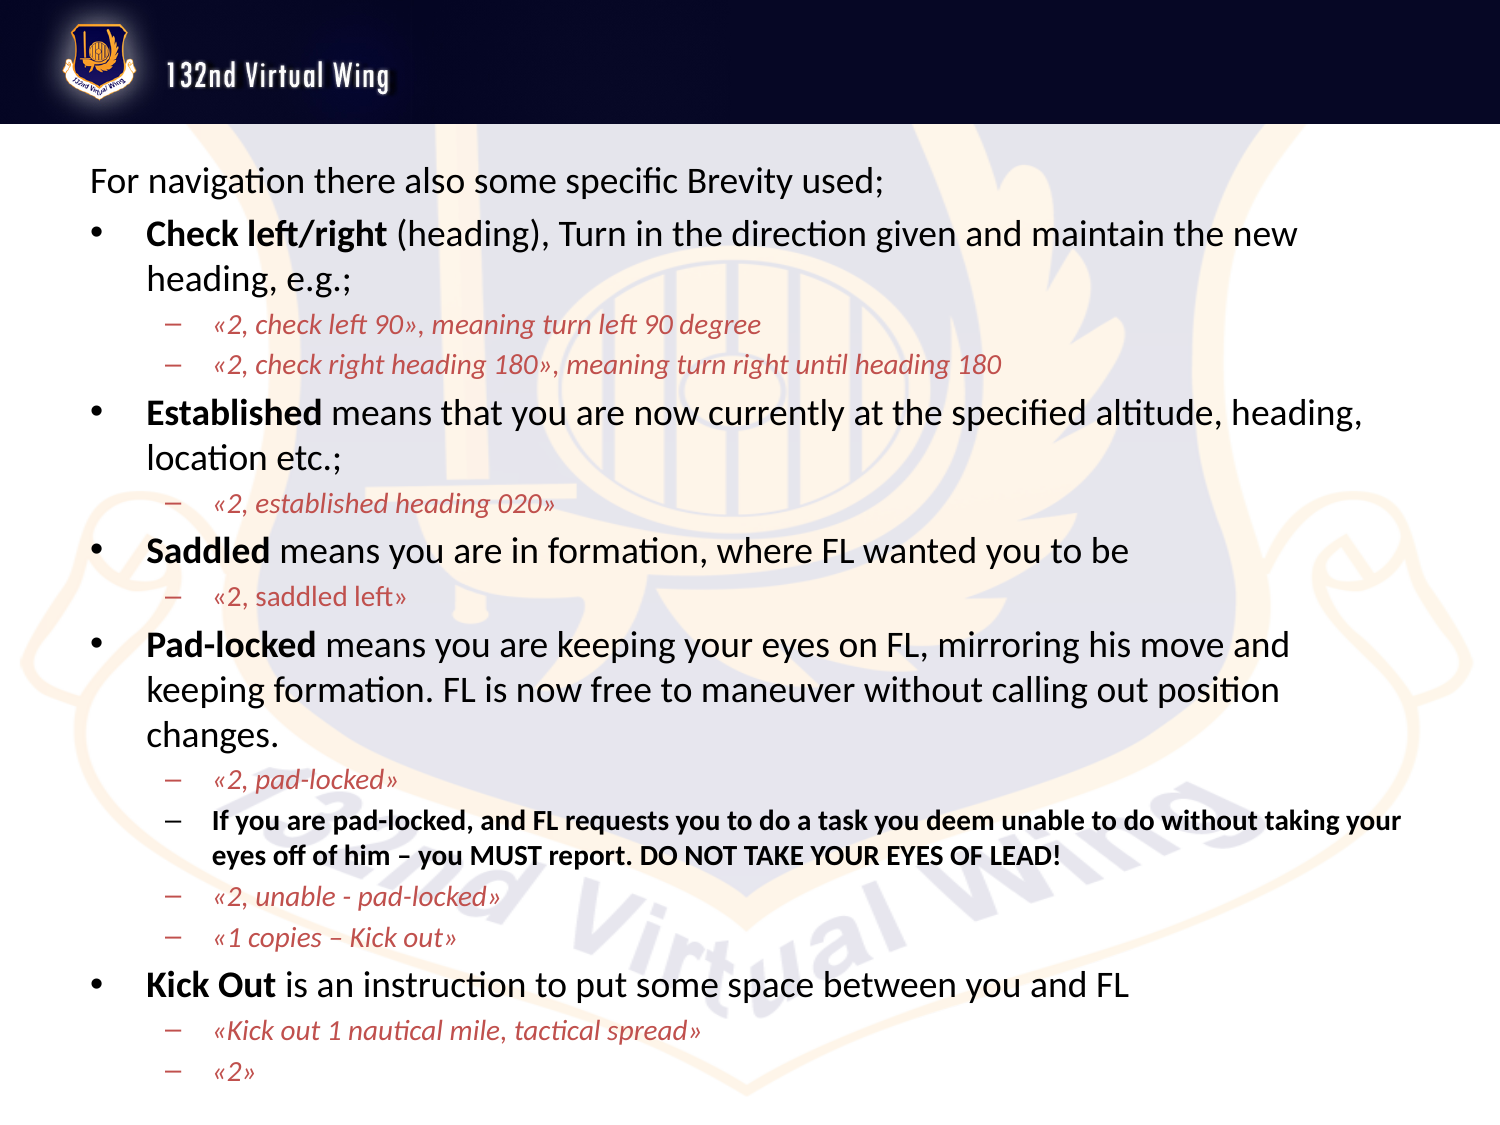

For navigation there also some specific Brevity used;
Check left/right (heading), Turn in the direction given and maintain the new heading, e.g.;
«2, check left 90», meaning turn left 90 degree
«2, check right heading 180», meaning turn right until heading 180
Established means that you are now currently at the specified altitude, heading, location etc.;
«2, established heading 020»
Saddled means you are in formation, where FL wanted you to be
«2, saddled left»
Pad-locked means you are keeping your eyes on FL, mirroring his move and keeping formation. FL is now free to maneuver without calling out position changes.
«2, pad-locked»
If you are pad-locked, and FL requests you to do a task you deem unable to do without taking your eyes off of him – you MUST report. DO NOT TAKE YOUR EYES OF LEAD!
«2, unable - pad-locked»
«1 copies – Kick out»
Kick Out is an instruction to put some space between you and FL
«Kick out 1 nautical mile, tactical spread»
«2»